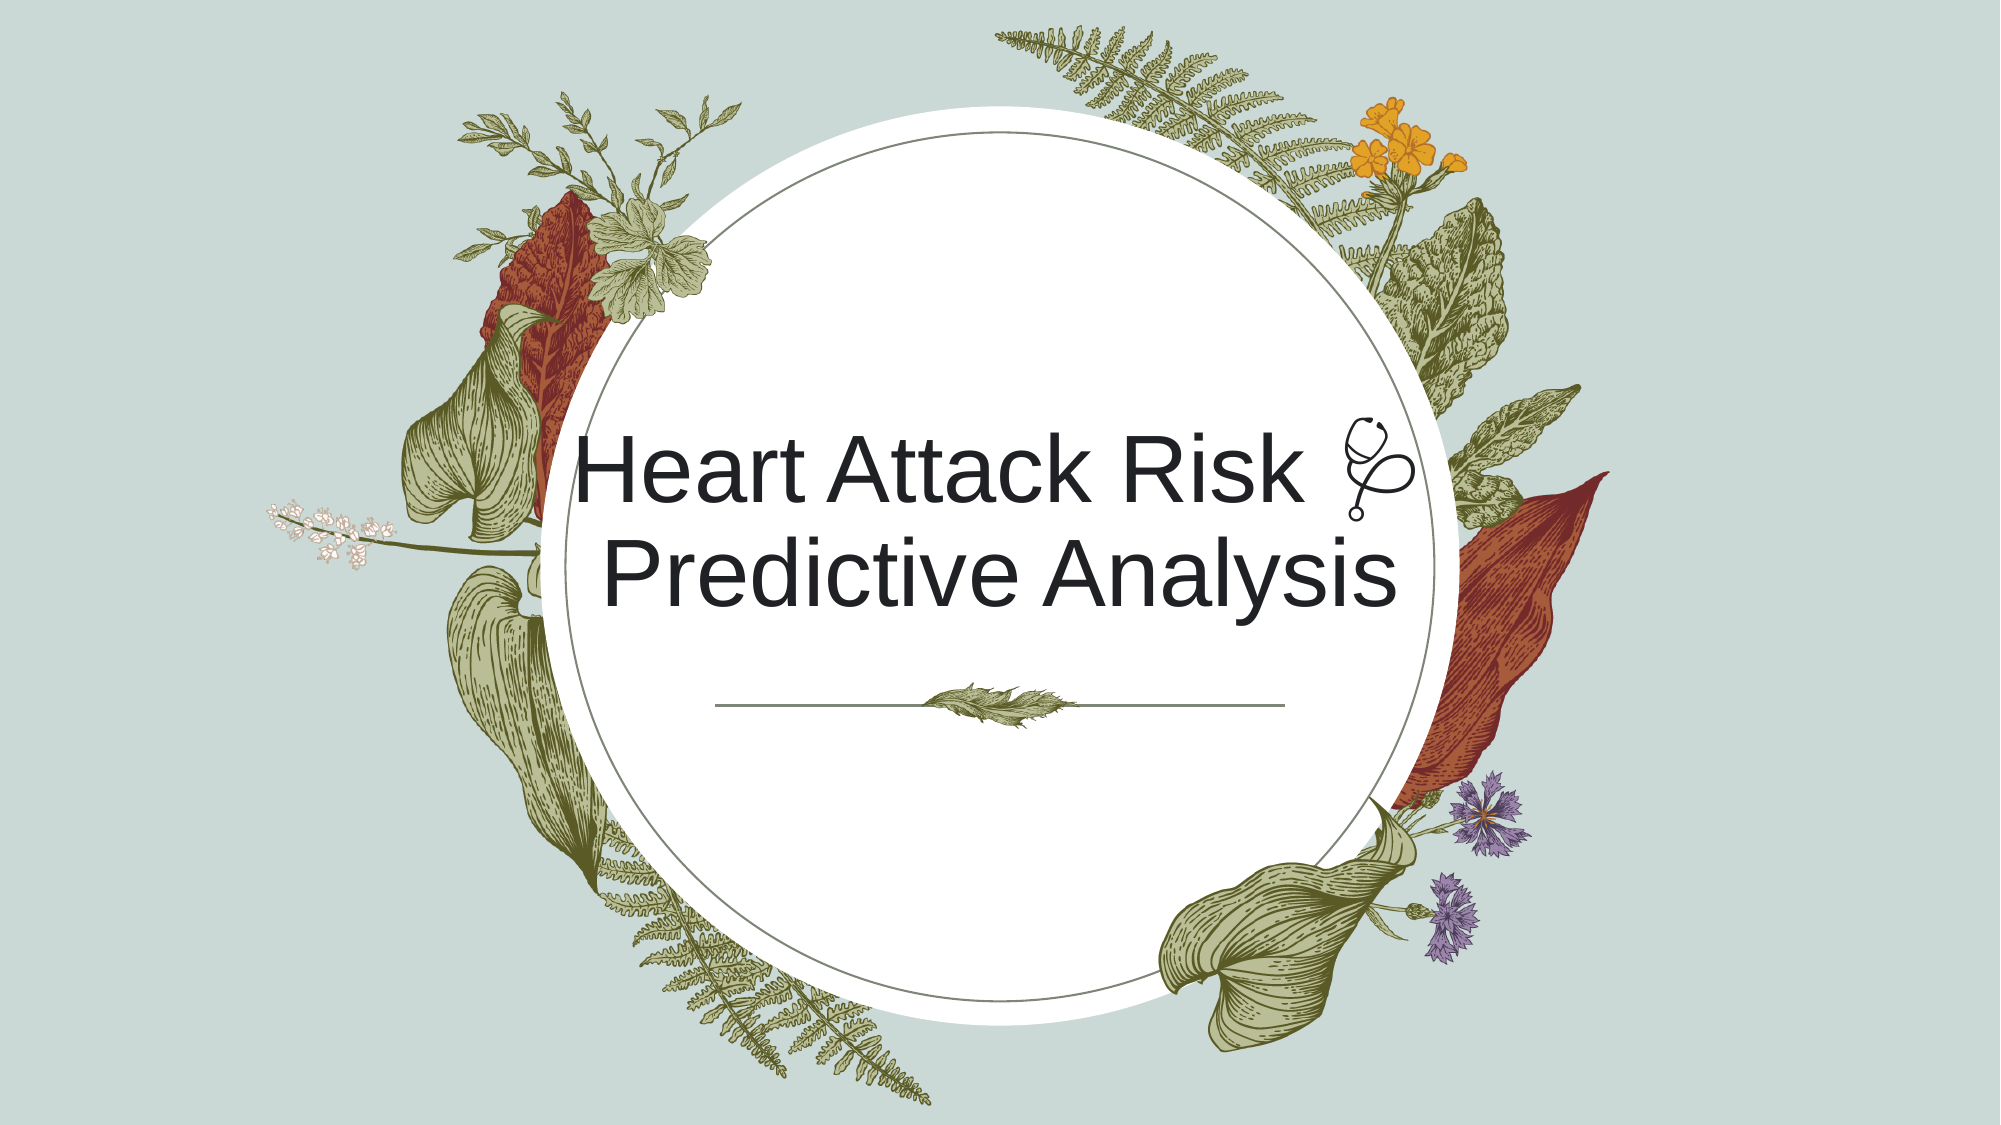

# Heart Attack Risk 🩺 Predictive Analysis